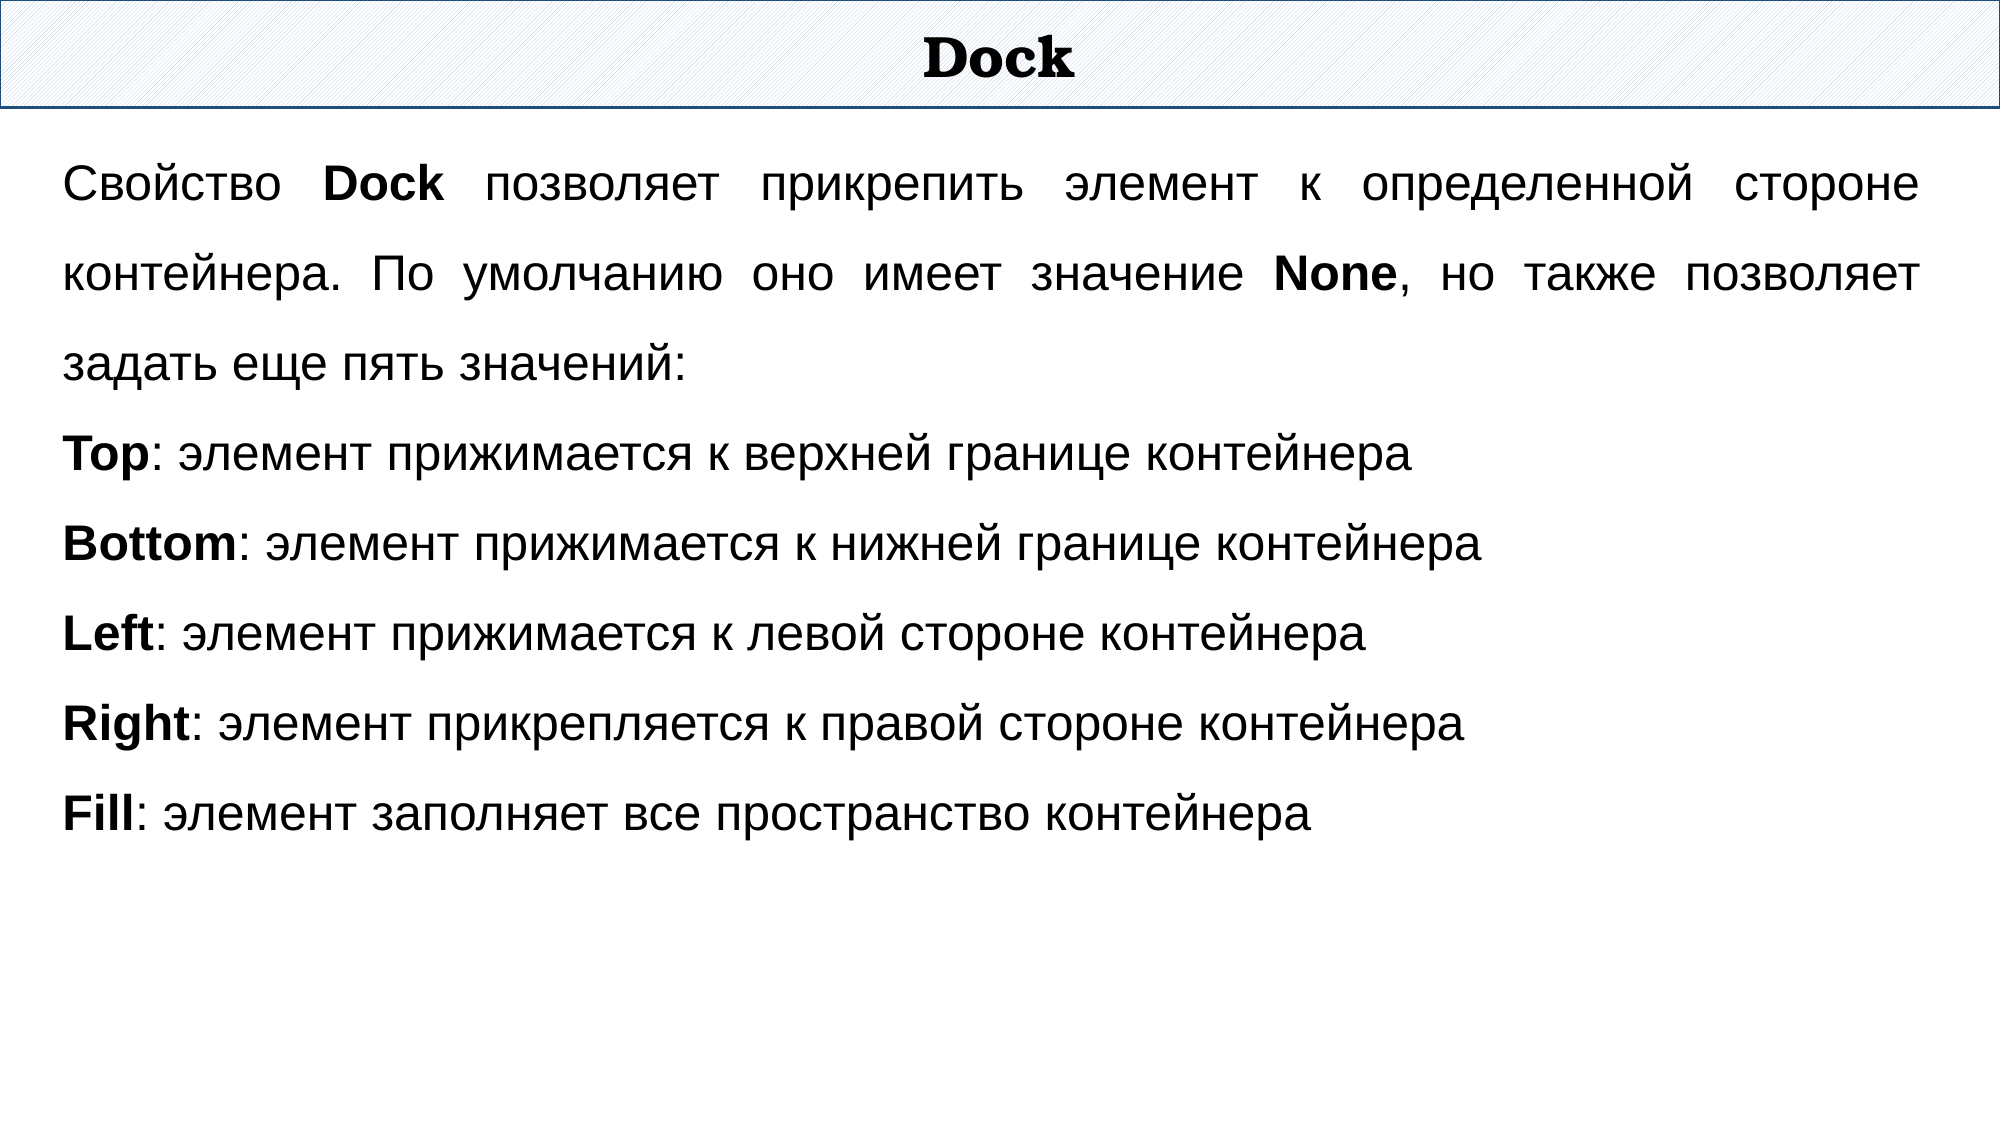

Dock
Свойство Dock позволяет прикрепить элемент к определенной стороне контейнера. По умолчанию оно имеет значение None, но также позволяет задать еще пять значений:
Top: элемент прижимается к верхней границе контейнера
Bottom: элемент прижимается к нижней границе контейнера
Left: элемент прижимается к левой стороне контейнера
Right: элемент прикрепляется к правой стороне контейнера
Fill: элемент заполняет все пространство контейнера